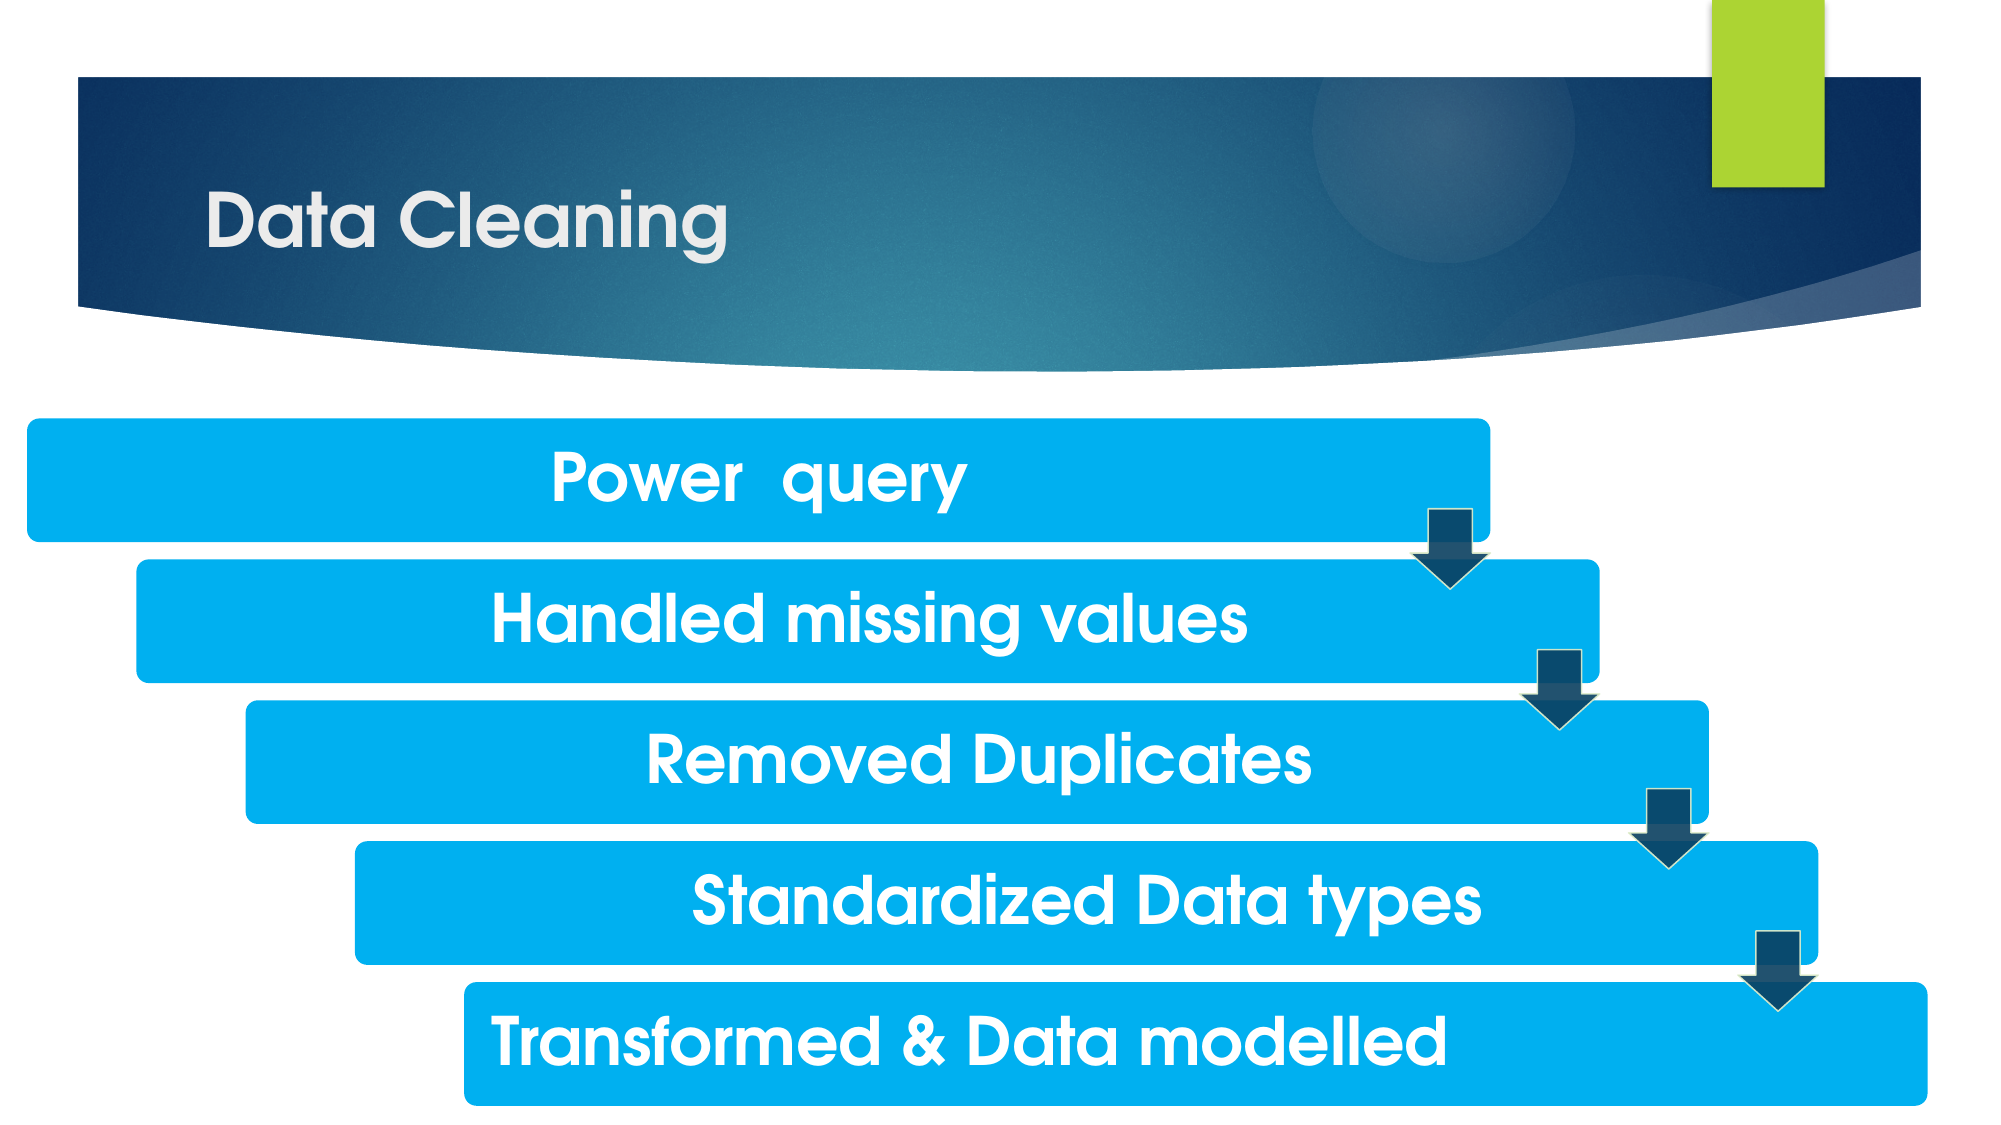

# Data Cleaning
Power  query
Handled missing values
Removed Duplicates
Standardized Data types
Transformed & Data modelled